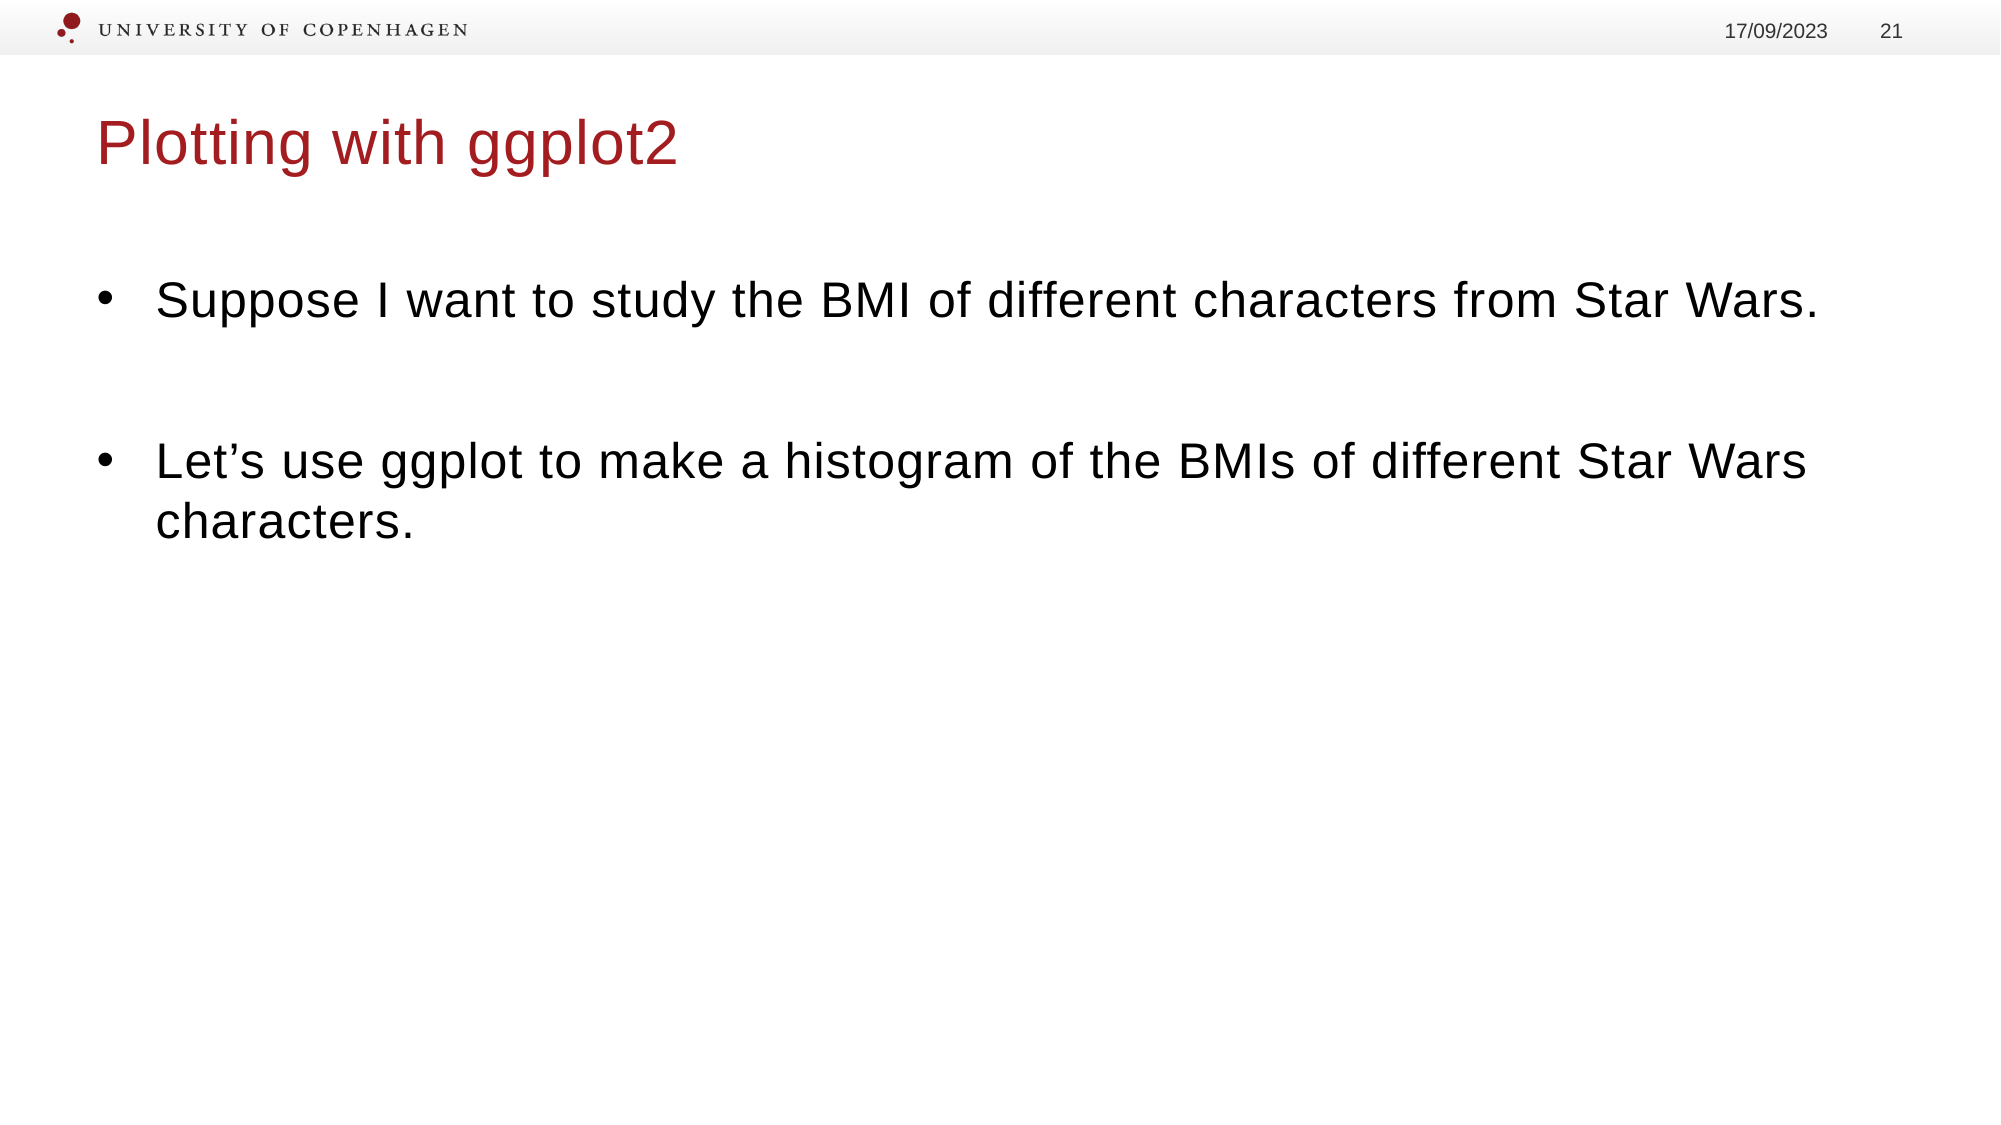

17/09/2023
21
# Plotting with ggplot2
Suppose I want to study the BMI of different characters from Star Wars.

Let’s use ggplot to make a histogram of the BMIs of different Star Wars characters.